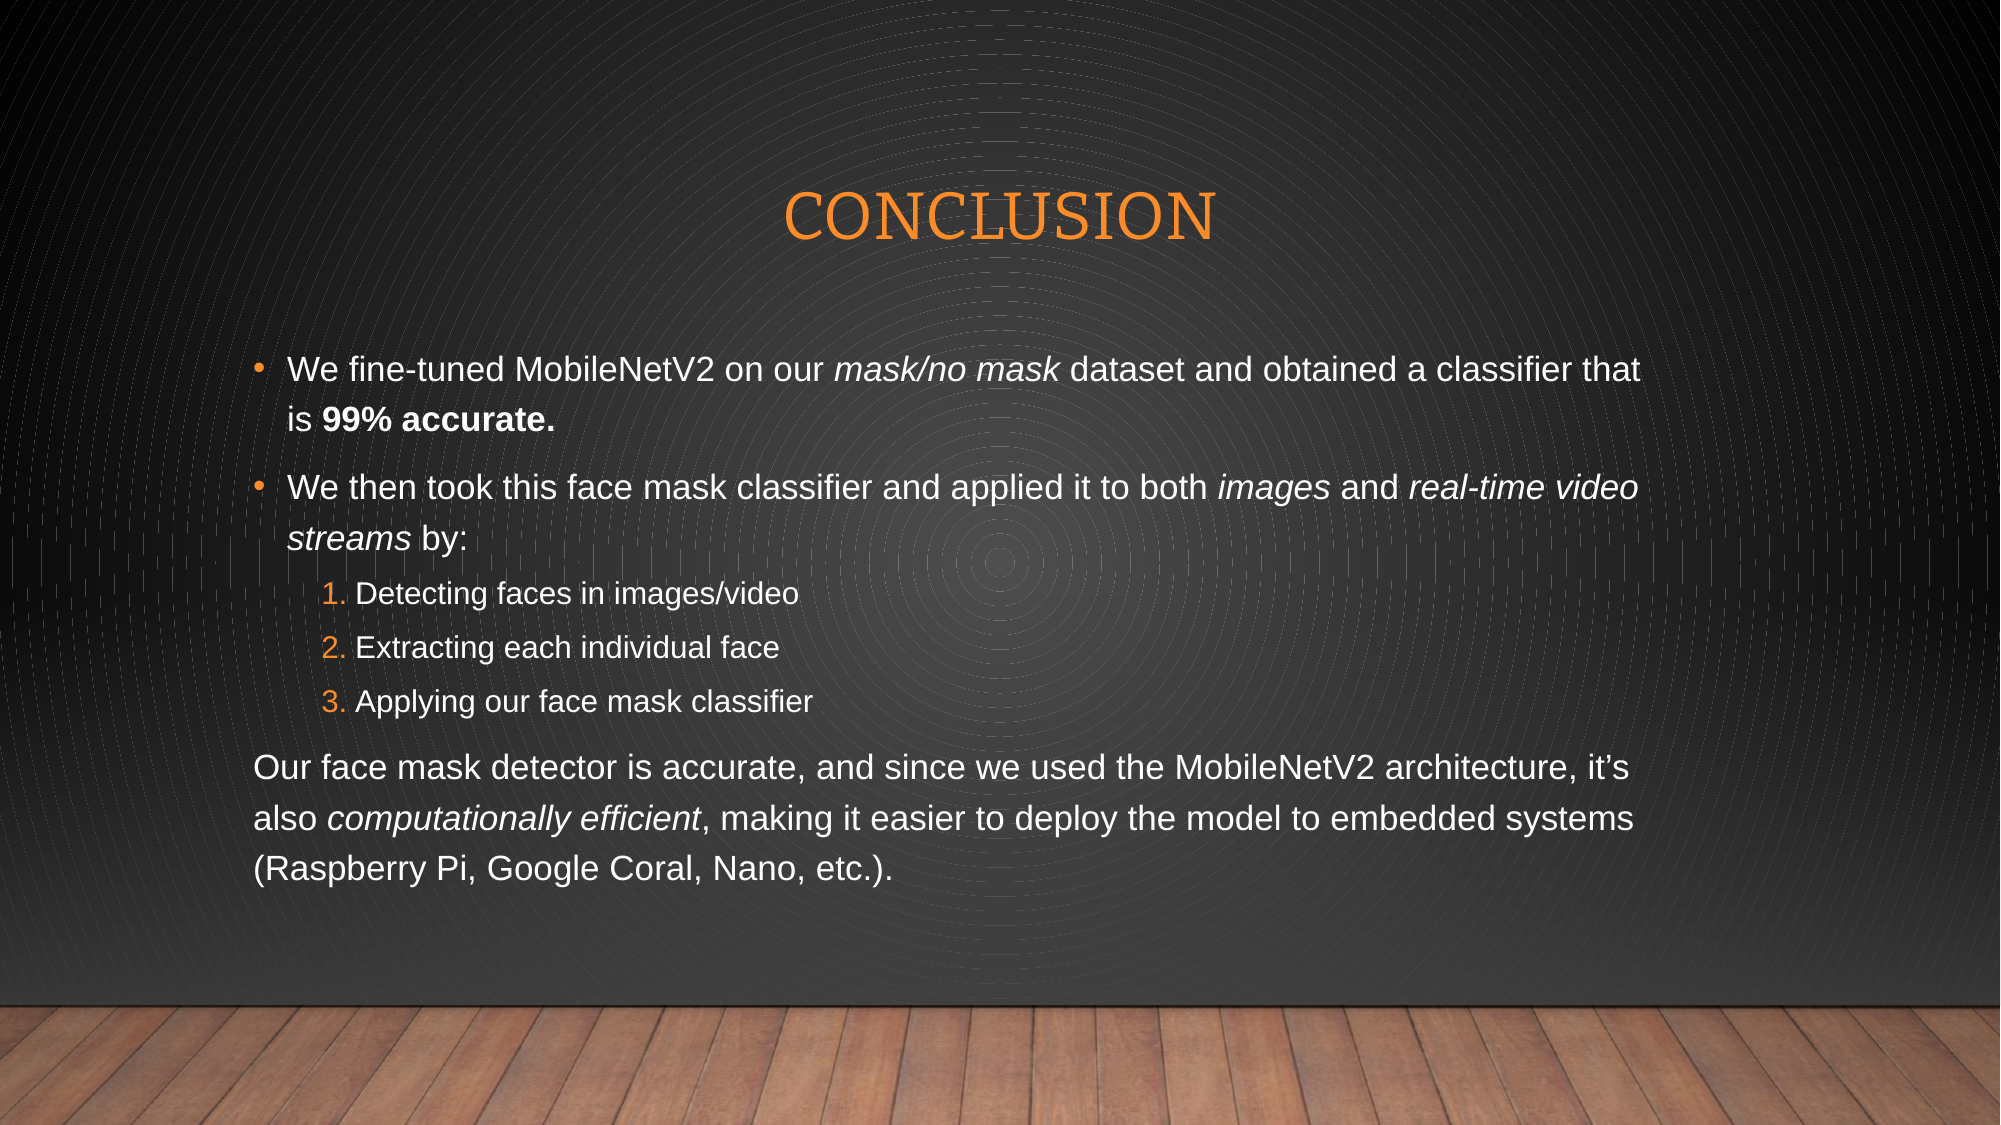

# CONCLUSION
We fine-tuned MobileNetV2 on our mask/no mask dataset and obtained a classifier that is 99% accurate.
We then took this face mask classifier and applied it to both images and real-time video streams by:
Detecting faces in images/video
Extracting each individual face
Applying our face mask classifier
Our face mask detector is accurate, and since we used the MobileNetV2 architecture, it’s also computationally efficient, making it easier to deploy the model to embedded systems (Raspberry Pi, Google Coral, Nano, etc.).